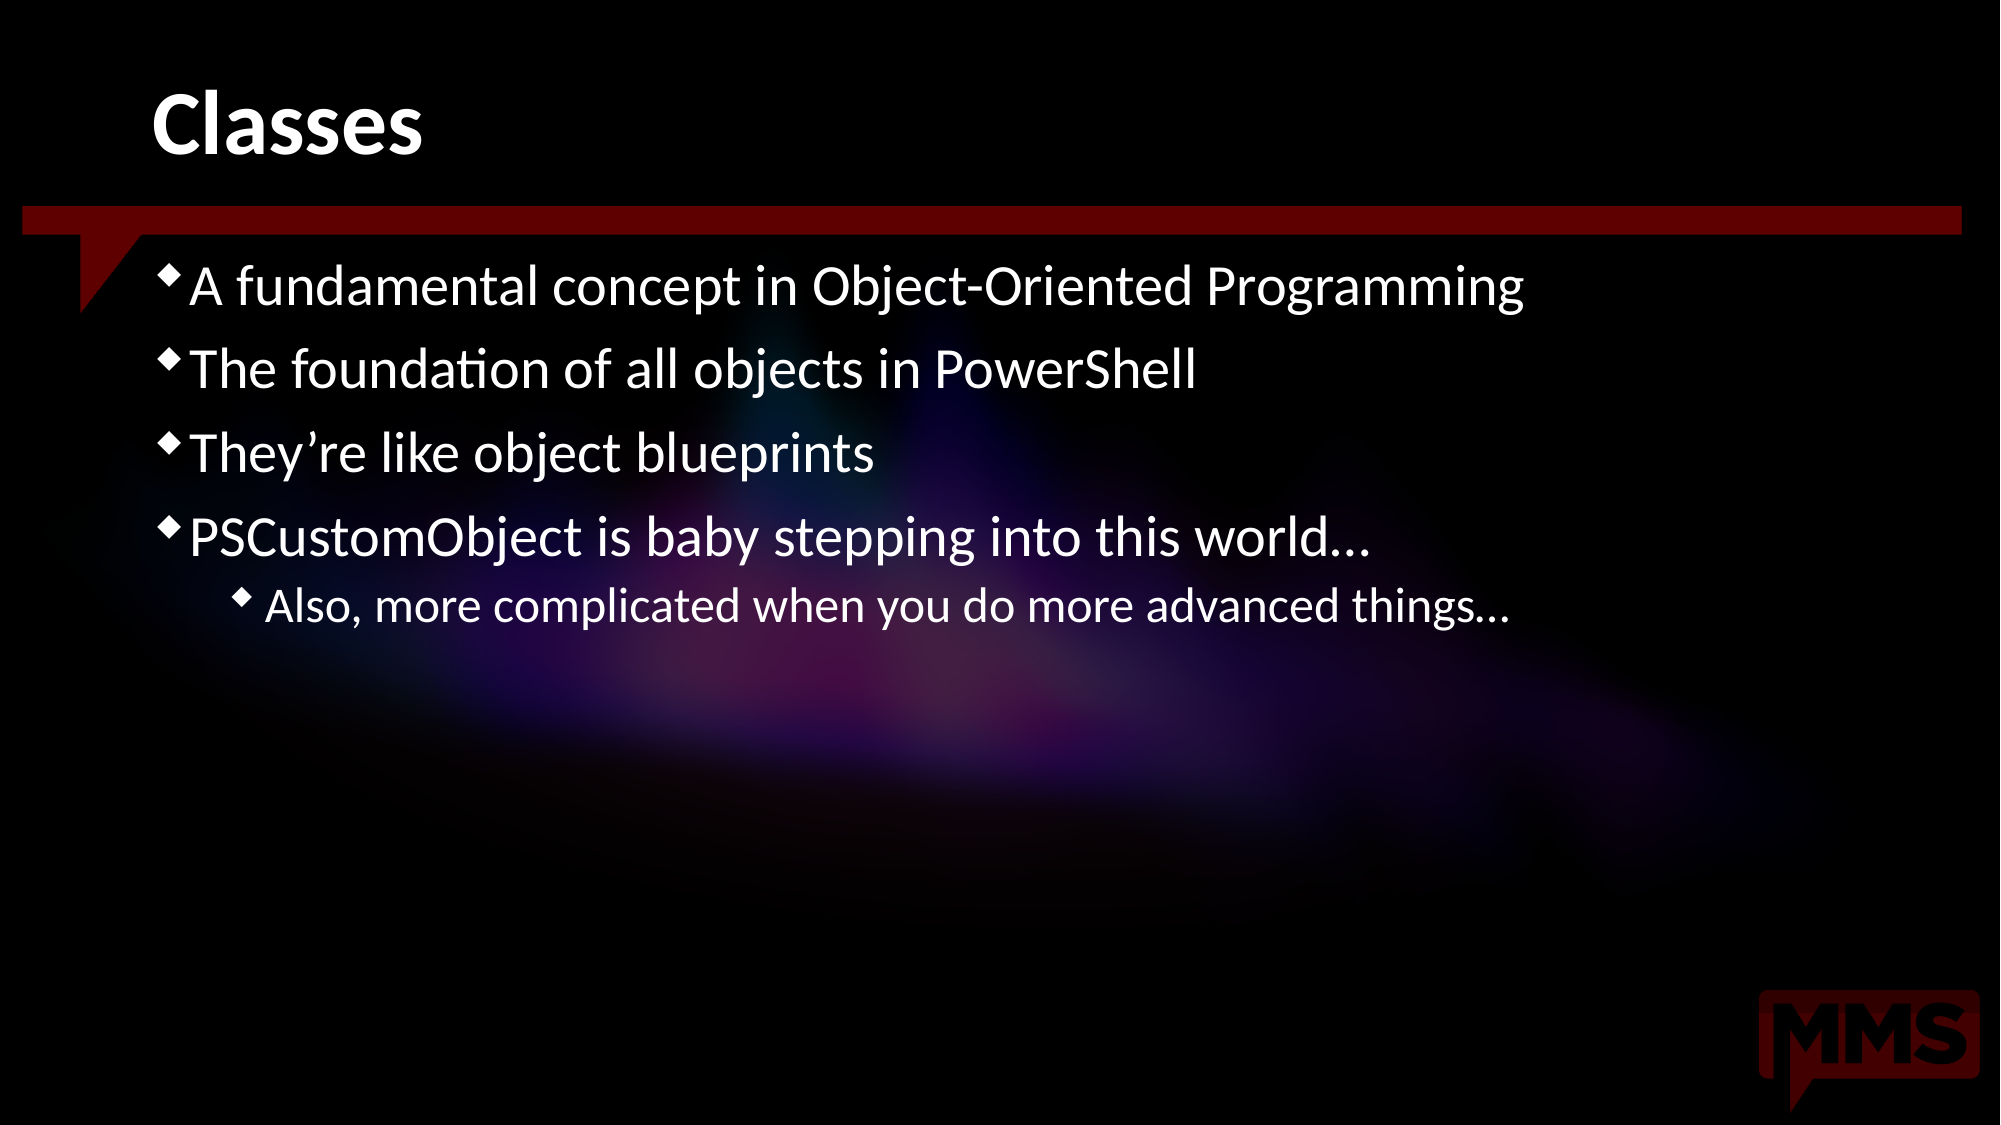

# Classes
A fundamental concept in Object-Oriented Programming
The foundation of all objects in PowerShell
They’re like object blueprints
PSCustomObject is baby stepping into this world…
Also, more complicated when you do more advanced things…